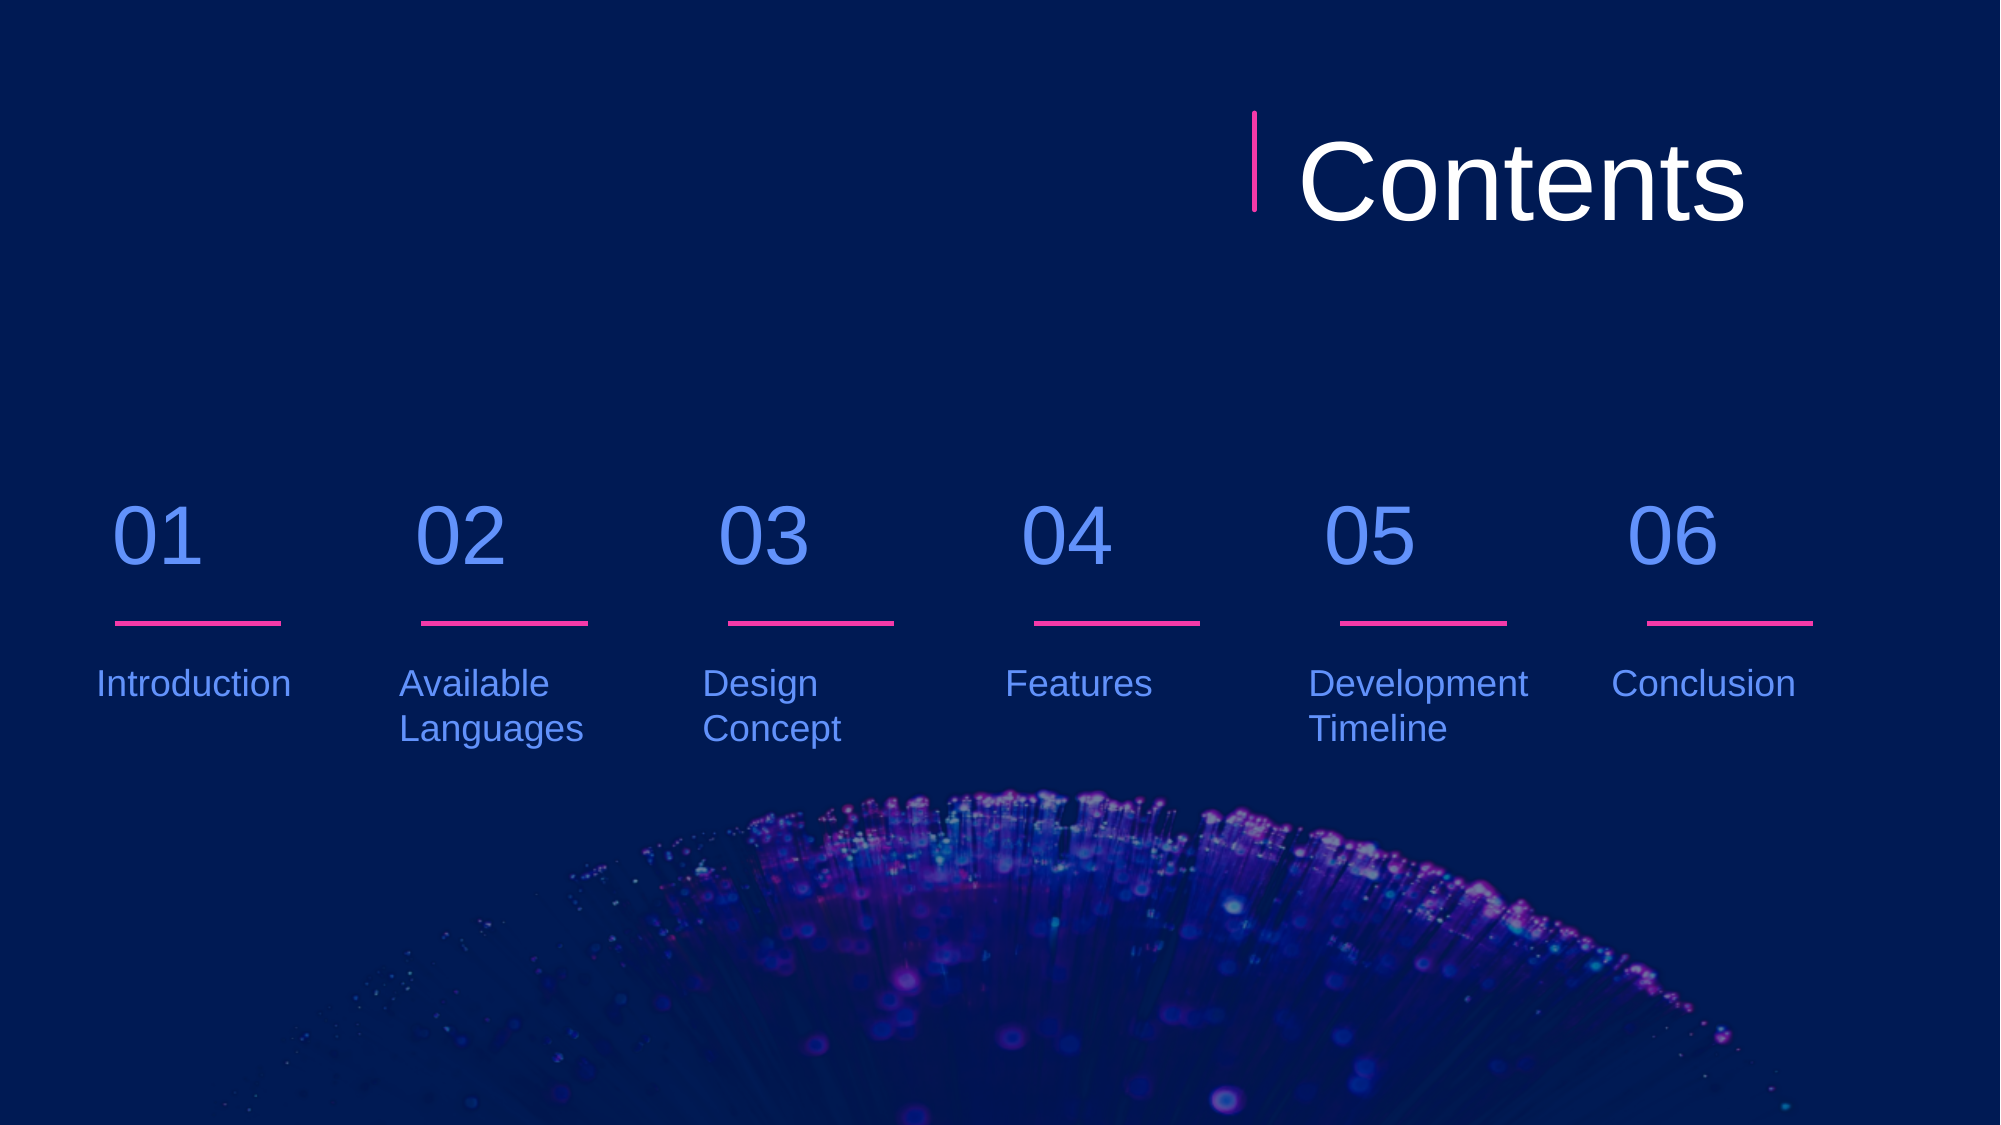

Contents
01
02
03
04
05
06
Introduction
Available Languages
Design Concept
Features
Development Timeline
Conclusion